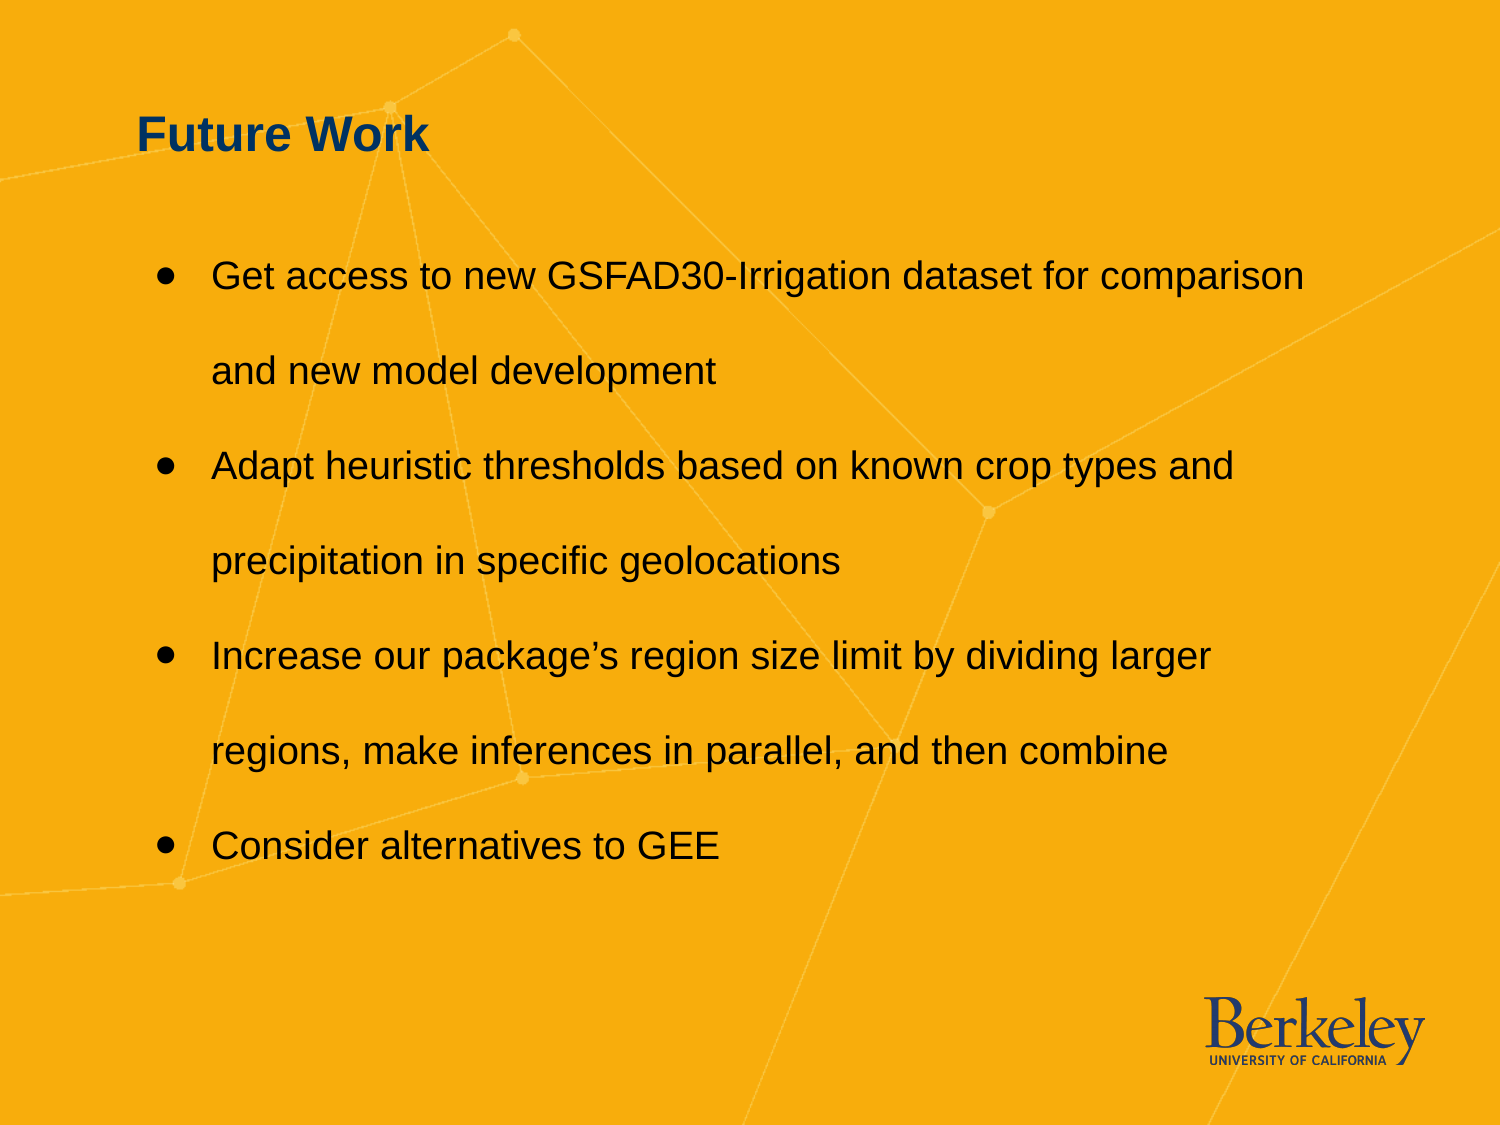

# Future Work
Get access to new GSFAD30-Irrigation dataset for comparison and new model development
Adapt heuristic thresholds based on known crop types and precipitation in specific geolocations
Increase our package’s region size limit by dividing larger regions, make inferences in parallel, and then combine
Consider alternatives to GEE